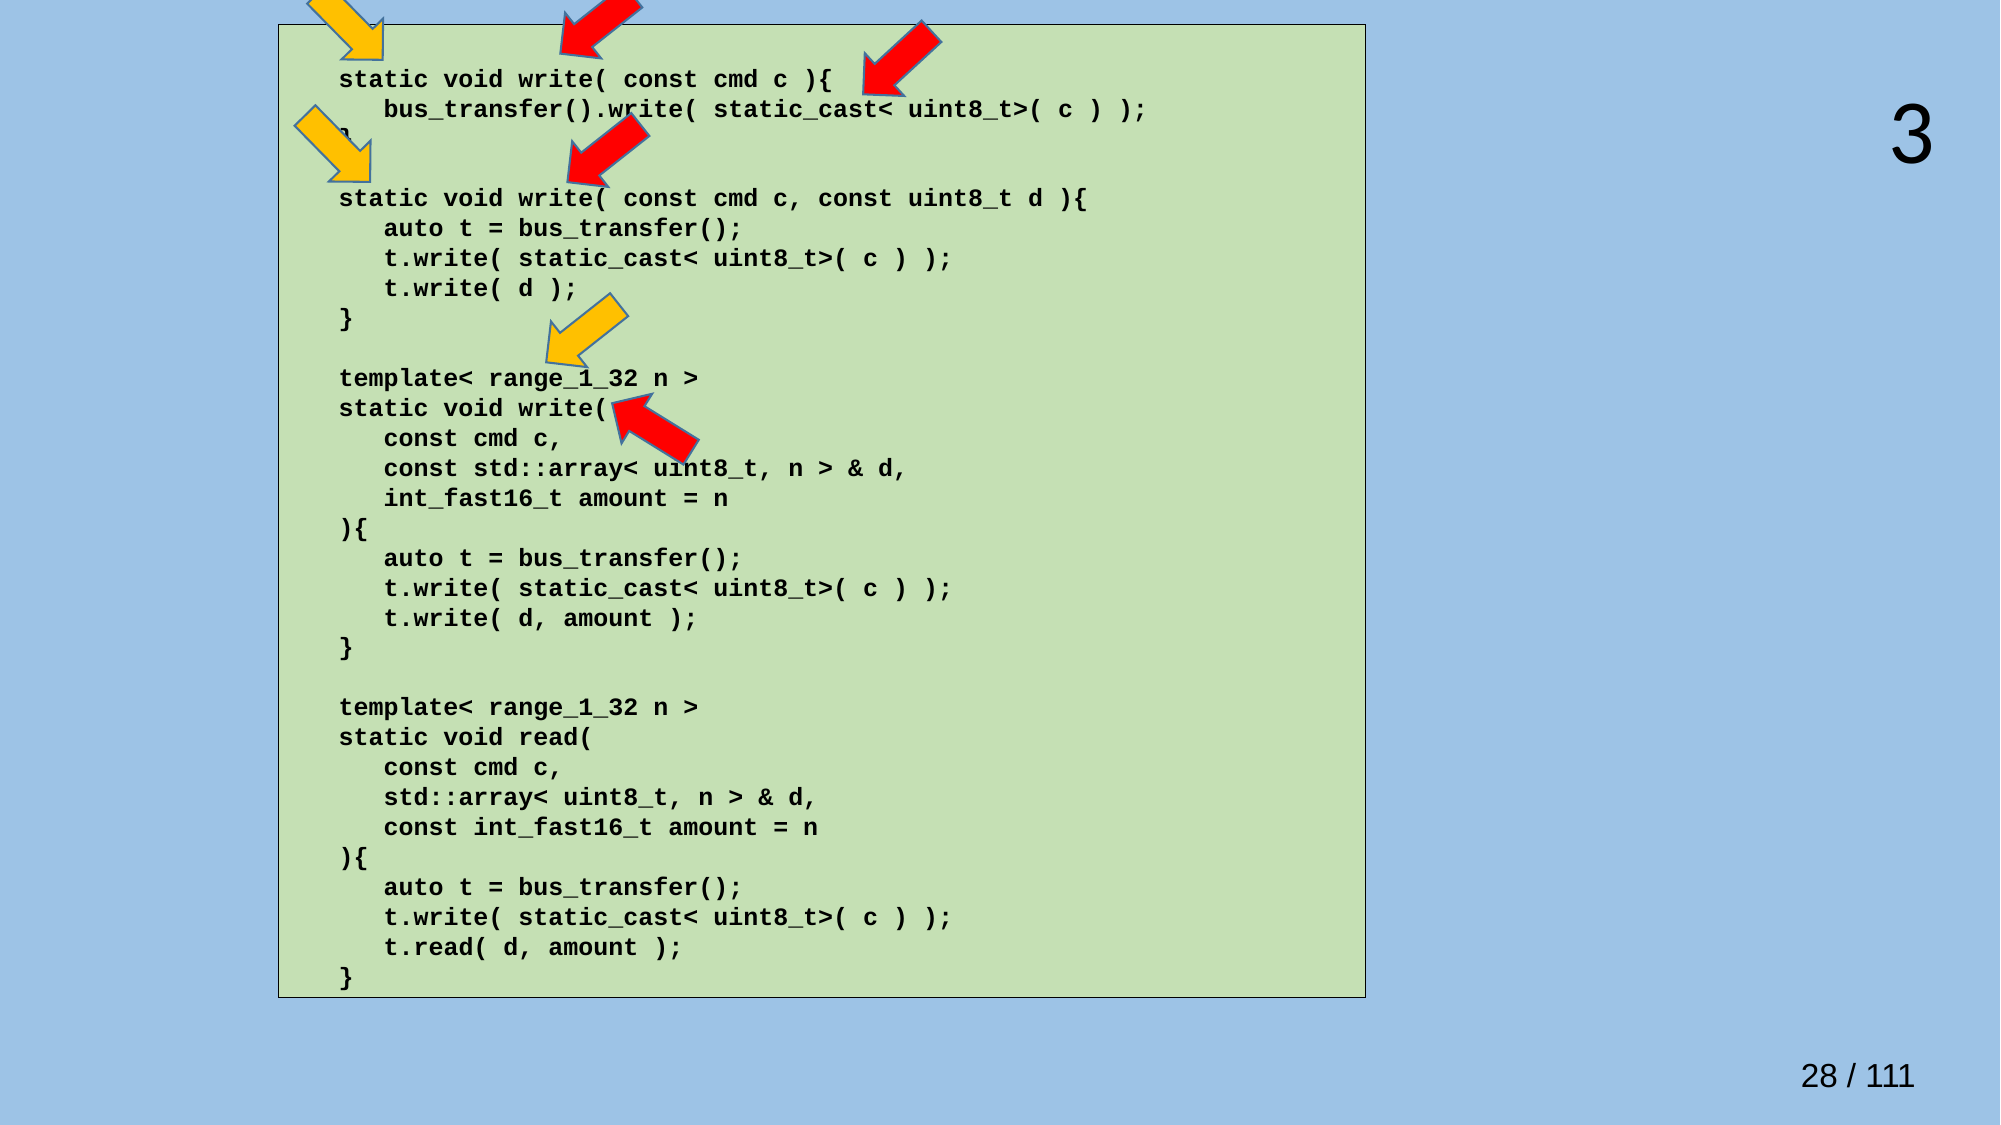

static void write( const cmd c ){
      bus_transfer().write( static_cast< uint8_t>( c ) );
   }

   static void write( const cmd c, const uint8_t d ){
      auto t = bus_transfer();
      t.write( static_cast< uint8_t>( c ) );
      t.write( d );
   }

   template< range_1_32 n >
   static void write(
      const cmd c,
      const std::array< uint8_t, n > & d,
      int_fast16_t amount = n
   ){
      auto t = bus_transfer();
      t.write( static_cast< uint8_t>( c ) );
      t.write( d, amount );
   }

   template< range_1_32 n >
   static void read(
      const cmd c,
      std::array< uint8_t, n > & d,
      const int_fast16_t amount = n
   ){
      auto t = bus_transfer();
      t.write( static_cast< uint8_t>( c ) );
      t.read( d, amount );
   }
# 3